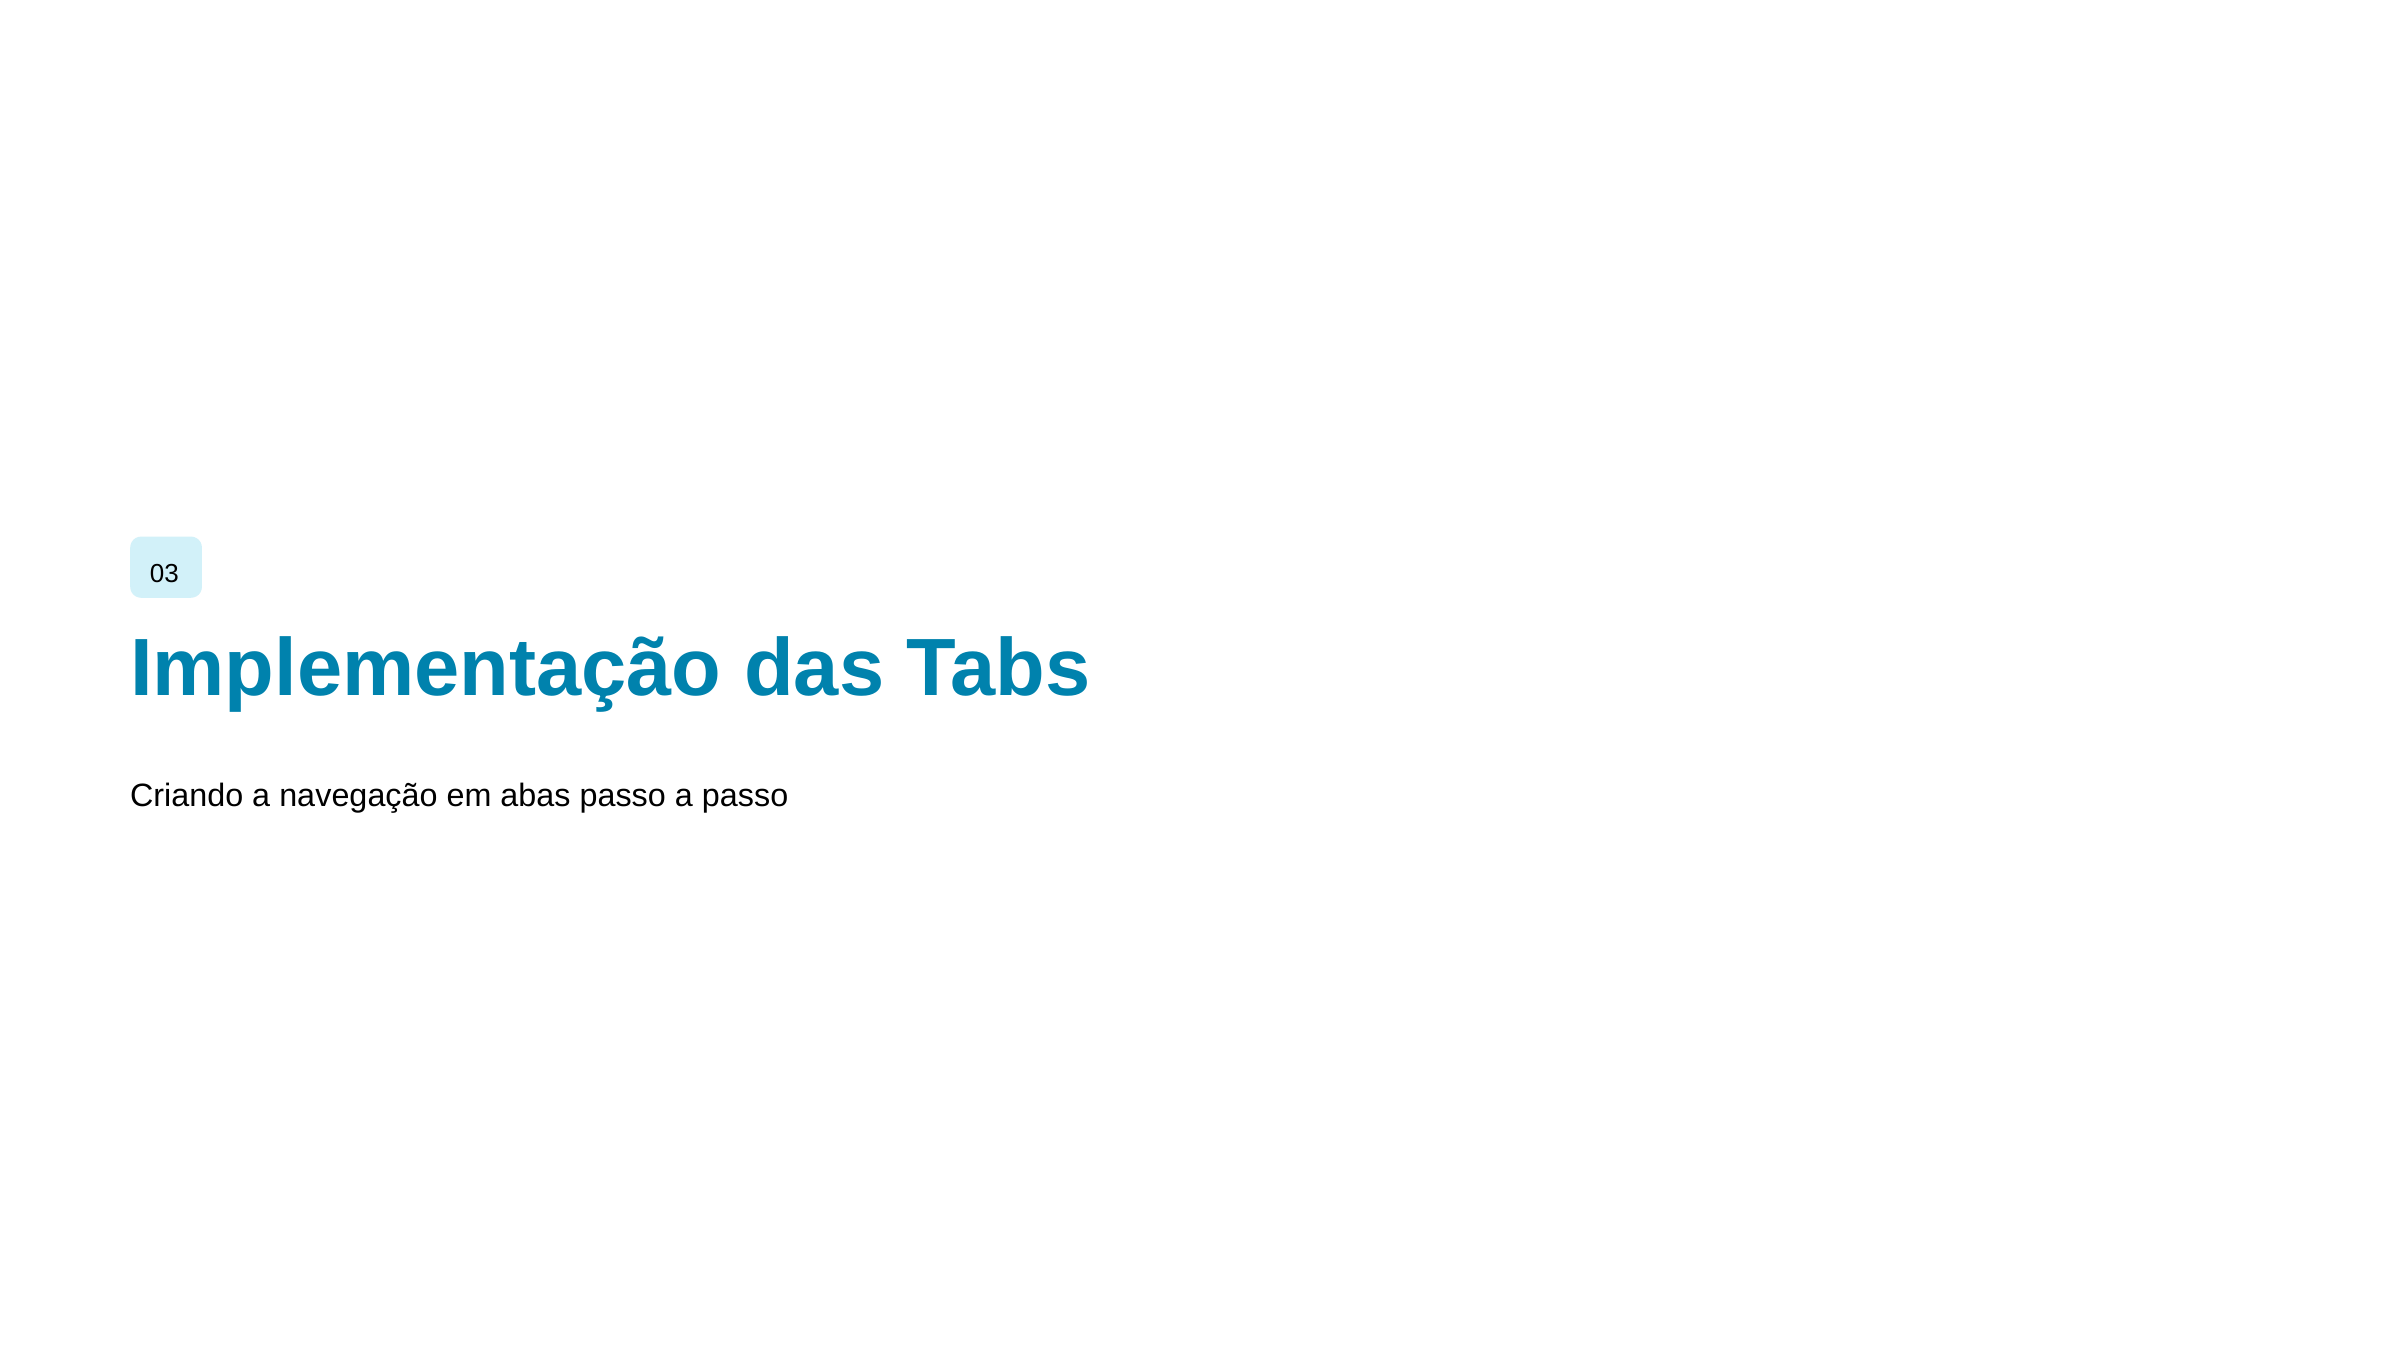

03
Implementação das Tabs
Criando a navegação em abas passo a passo